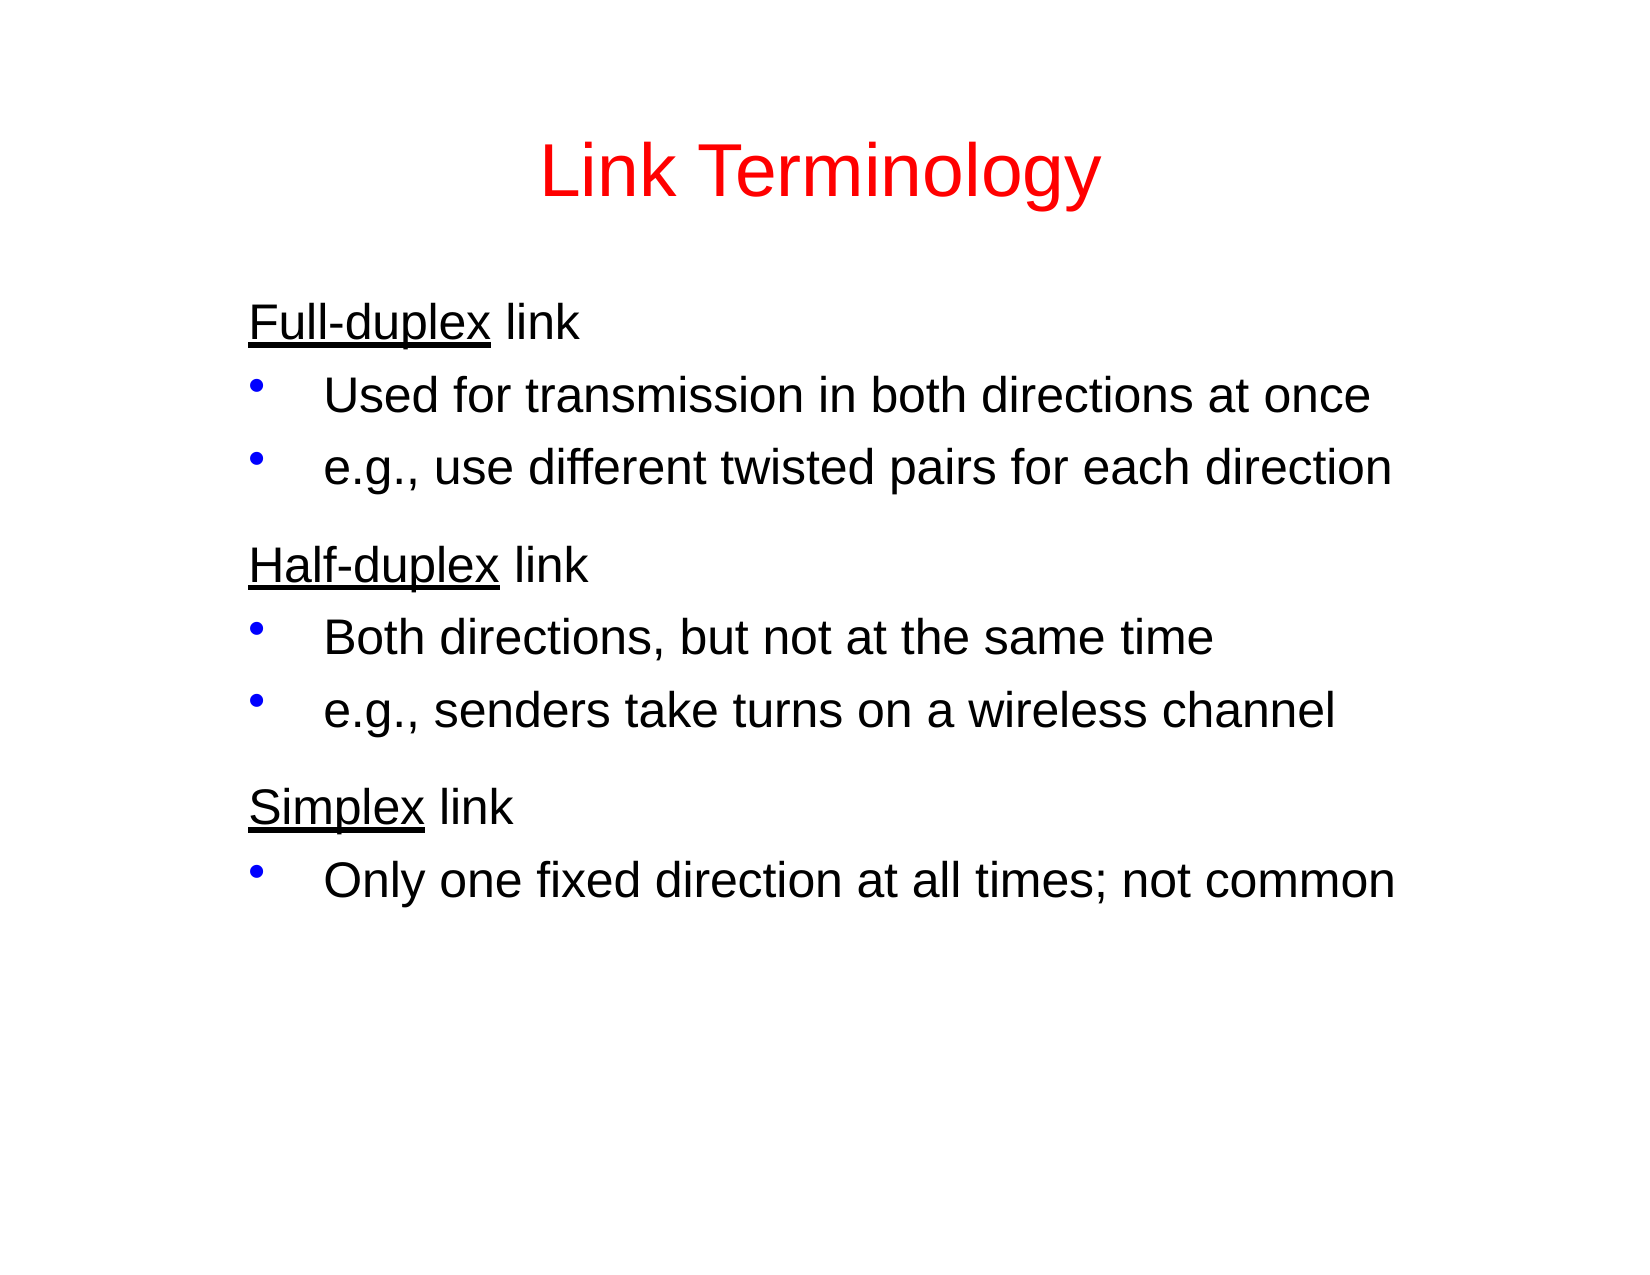

# Link Terminology
Full-duplex link
Used for transmission in both directions at once
e.g., use different twisted pairs for each direction
Half-duplex link
Both directions, but not at the same time
e.g., senders take turns on a wireless channel
Simplex link
Only one fixed direction at all times; not common